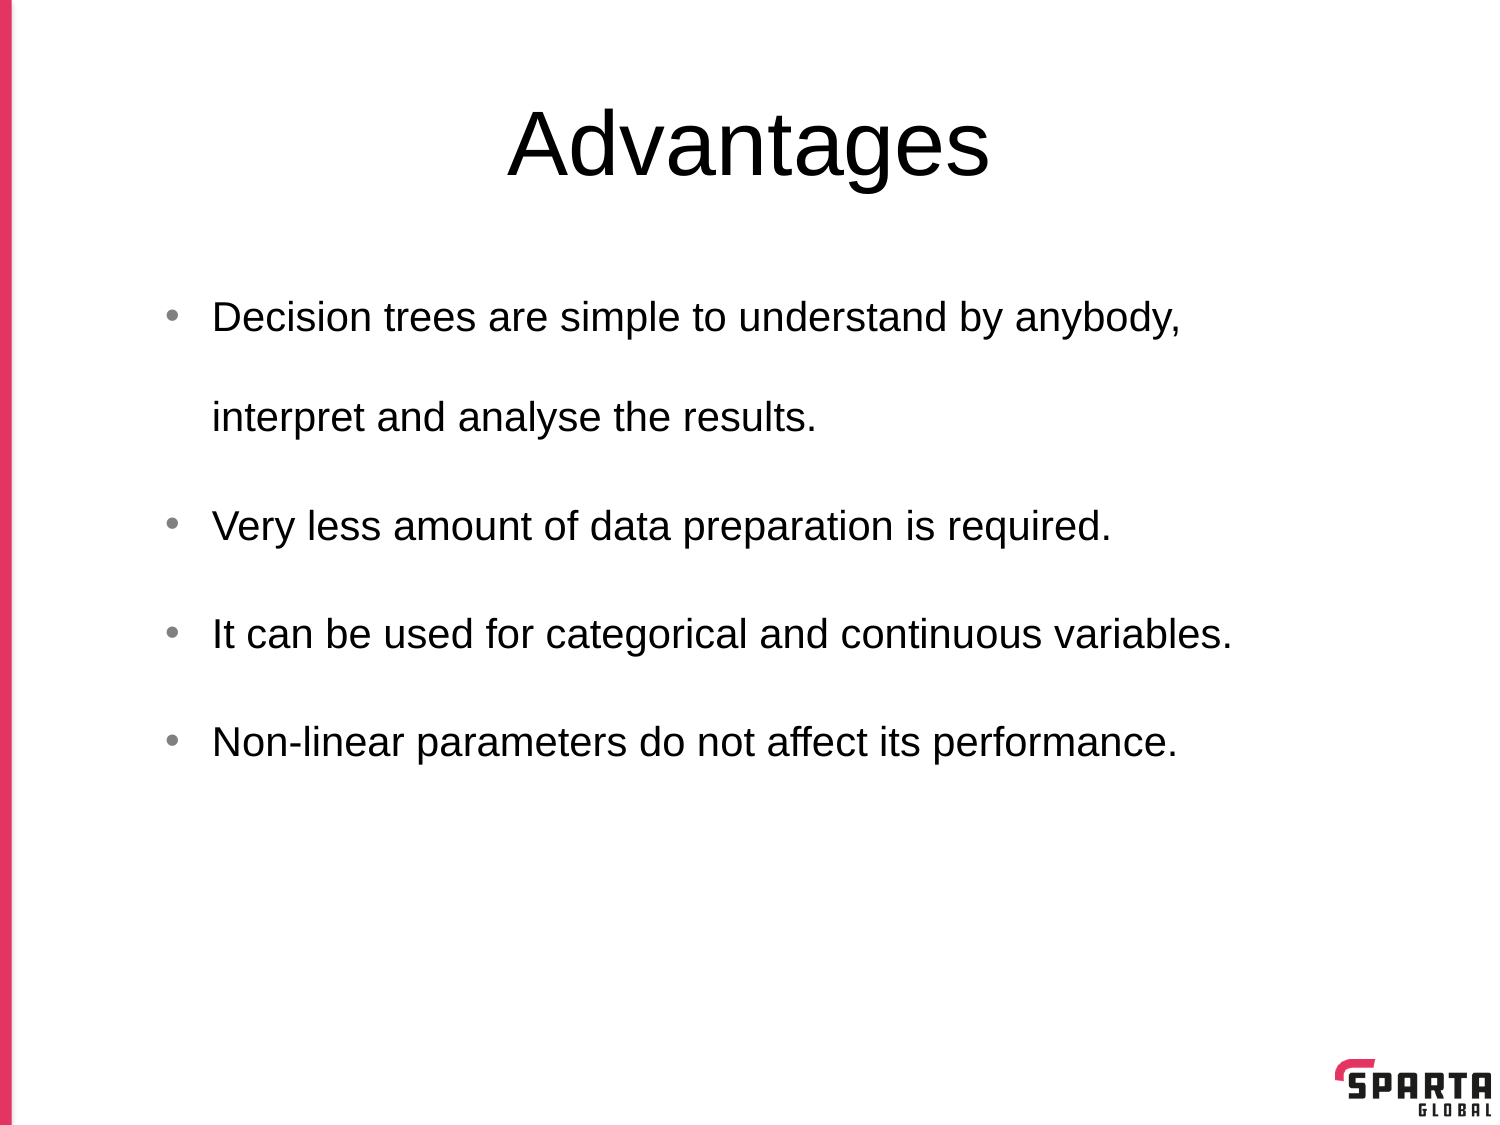

# Advantages
Decision trees are simple to understand by anybody, interpret and analyse the results.
Very less amount of data preparation is required.
It can be used for categorical and continuous variables.
Non-linear parameters do not affect its performance.